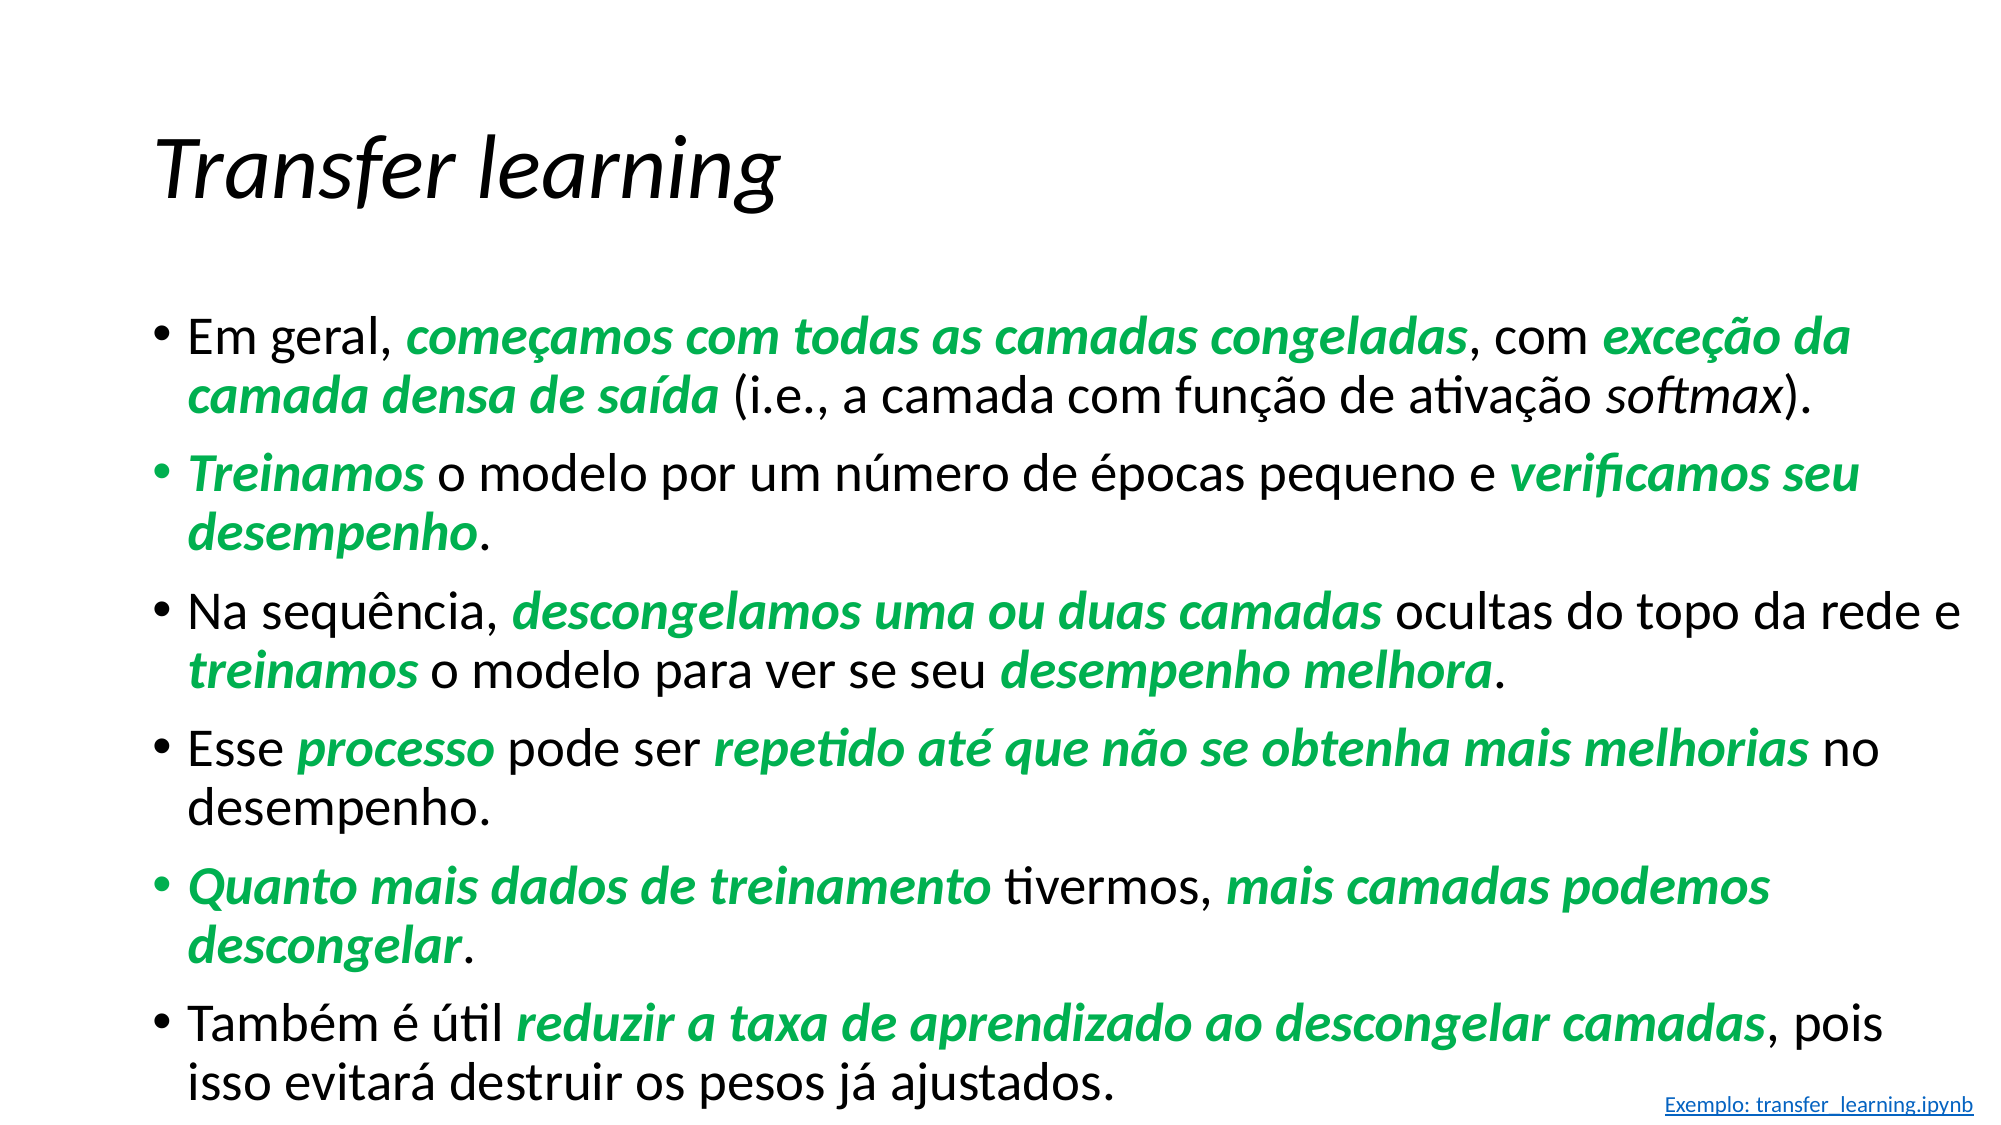

# Transfer learning
Em geral, começamos com todas as camadas congeladas, com exceção da camada densa de saída (i.e., a camada com função de ativação softmax).
Treinamos o modelo por um número de épocas pequeno e verificamos seu desempenho.
Na sequência, descongelamos uma ou duas camadas ocultas do topo da rede e treinamos o modelo para ver se seu desempenho melhora.
Esse processo pode ser repetido até que não se obtenha mais melhorias no desempenho.
Quanto mais dados de treinamento tivermos, mais camadas podemos descongelar.
Também é útil reduzir a taxa de aprendizado ao descongelar camadas, pois isso evitará destruir os pesos já ajustados.
Exemplo: transfer_learning.ipynb